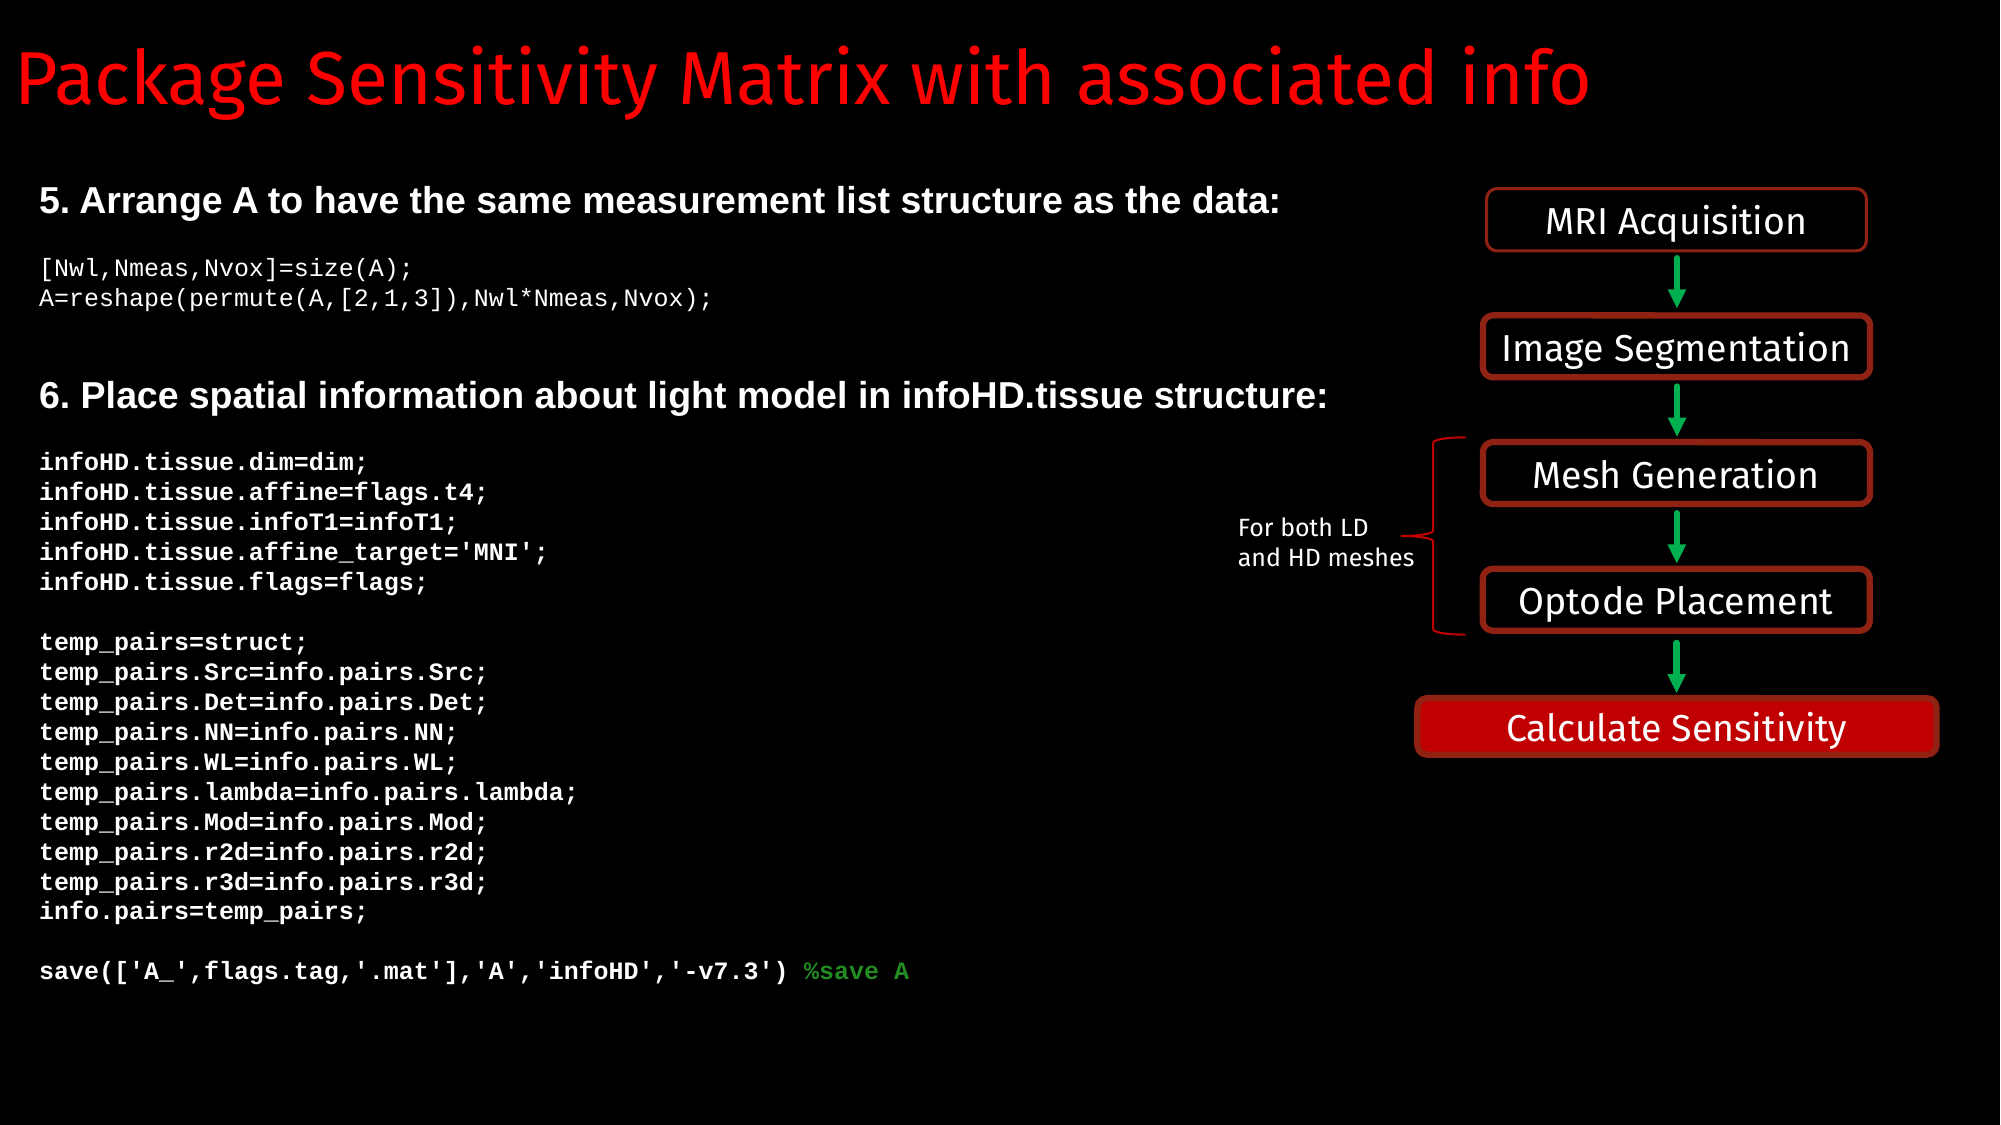

Package Sensitivity Matrix with associated info
33
5. Arrange A to have the same measurement list structure as the data:

[Nwl,Nmeas,Nvox]=size(A);
A=reshape(permute(A,[2,1,3]),Nwl*Nmeas,Nvox);

6. Place spatial information about light model in infoHD.tissue structure:

infoHD.tissue.dim=dim;
infoHD.tissue.affine=flags.t4;
infoHD.tissue.infoT1=infoT1;
infoHD.tissue.affine_target='MNI';
infoHD.tissue.flags=flags;

temp_pairs=struct;
temp_pairs.Src=info.pairs.Src;
temp_pairs.Det=info.pairs.Det;
temp_pairs.NN=info.pairs.NN;
temp_pairs.WL=info.pairs.WL;
temp_pairs.lambda=info.pairs.lambda;
temp_pairs.Mod=info.pairs.Mod;
temp_pairs.r2d=info.pairs.r2d;
temp_pairs.r3d=info.pairs.r3d;
info.pairs=temp_pairs;

save(['A_',flags.tag,'.mat'],'A','infoHD','-v7.3') %save A
MRI Acquisition
Image Segmentation

Mesh Generation
For both LD and HD meshes
Optode Placement
Calculate Sensitivity